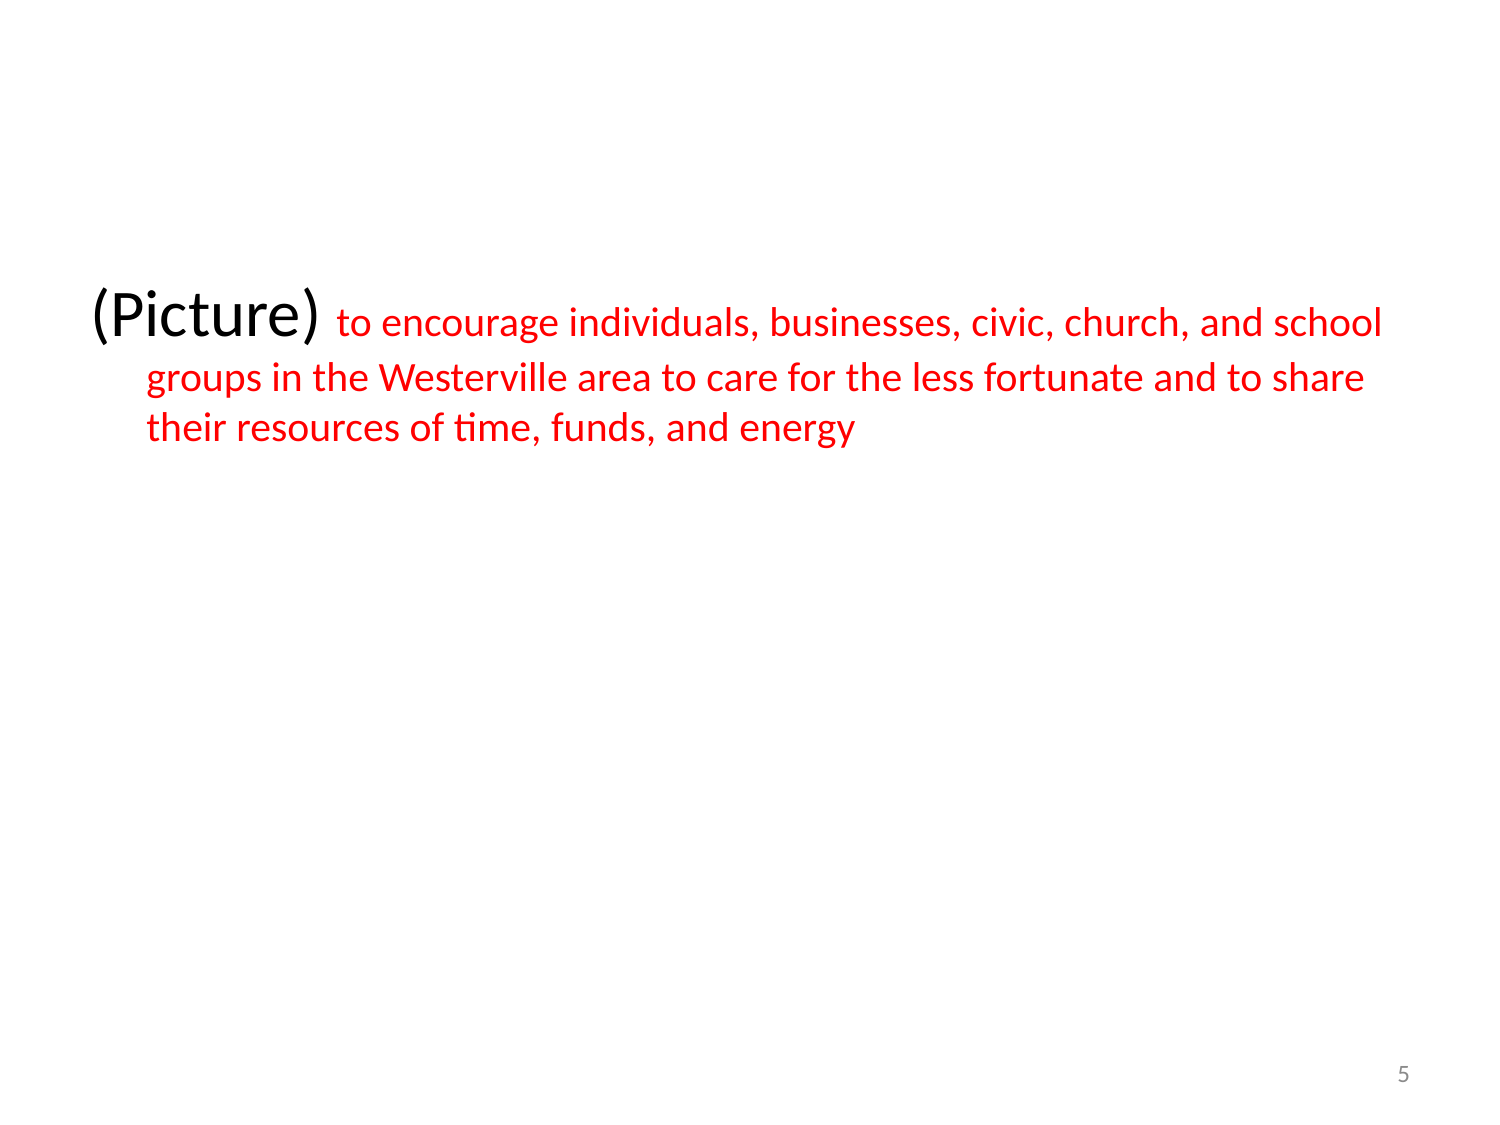

(Picture) to encourage individuals, businesses, civic, church, and school groups in the Westerville area to care for the less fortunate and to share their resources of time, funds, and energy

5